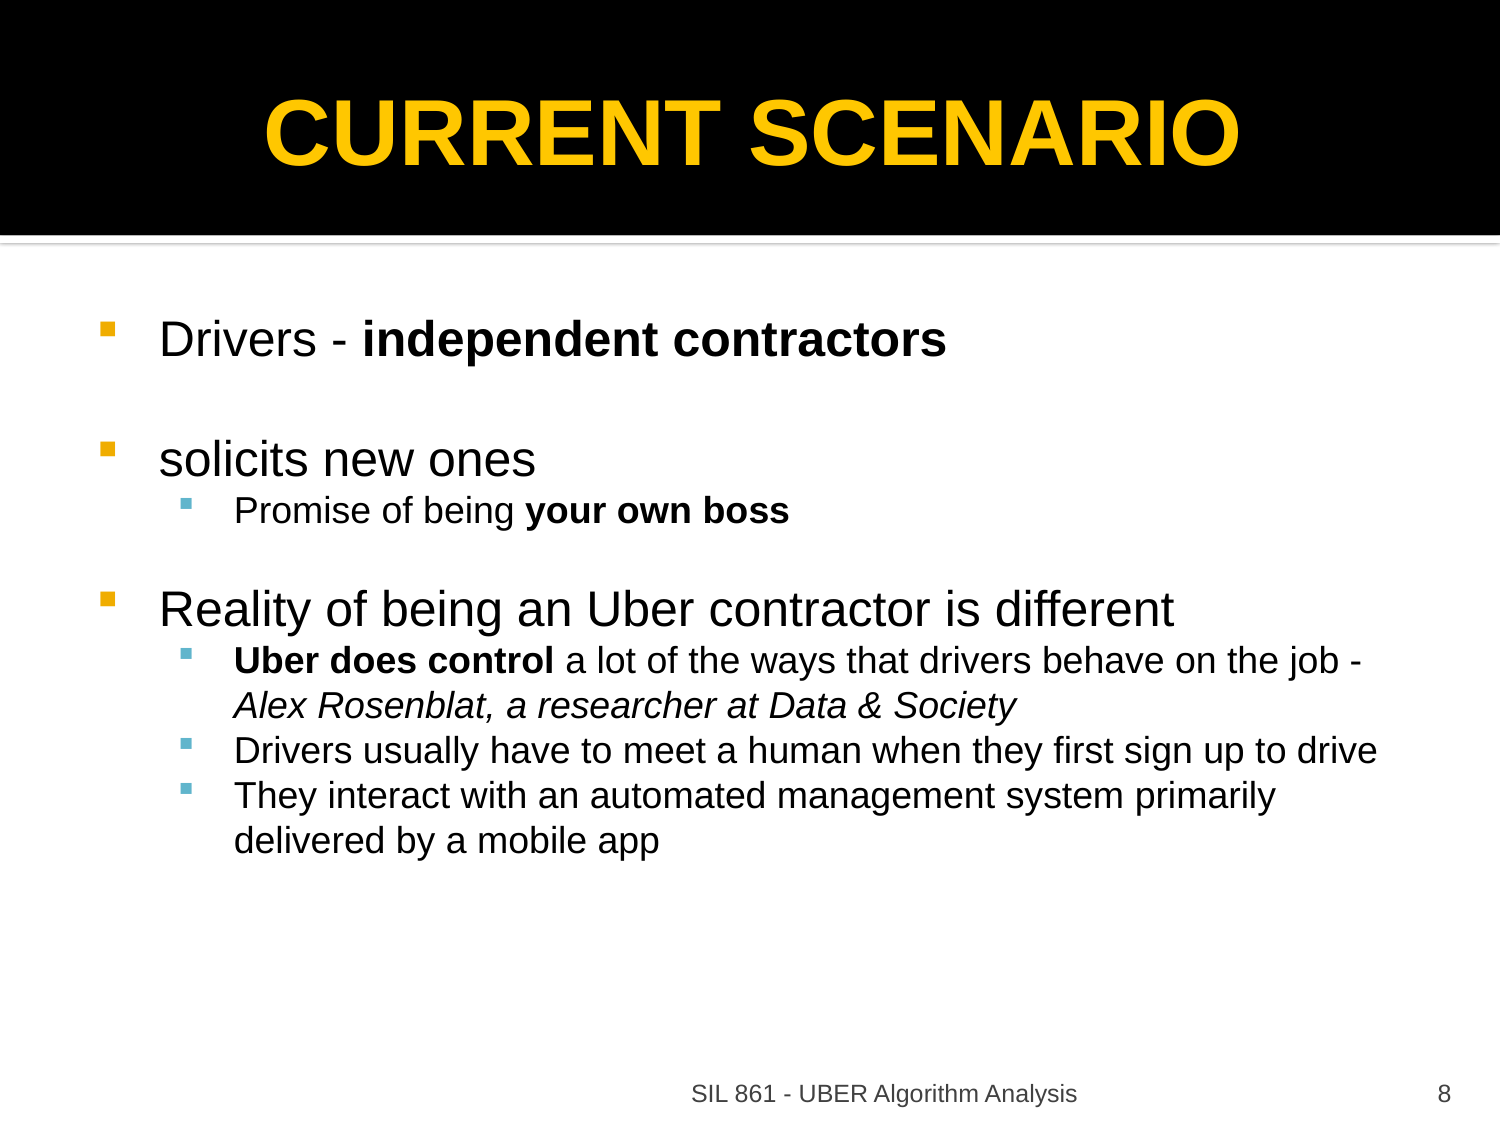

CURRENT SCENARIO
Drivers - independent contractors

solicits new ones
Promise of being your own boss

Reality of being an Uber contractor is different
Uber does control a lot of the ways that drivers behave on the job - Alex Rosenblat, a researcher at Data & Society
Drivers usually have to meet a human when they first sign up to drive
They interact with an automated management system primarily delivered by a mobile app

SIL 861 - UBER Algorithm Analysis
8